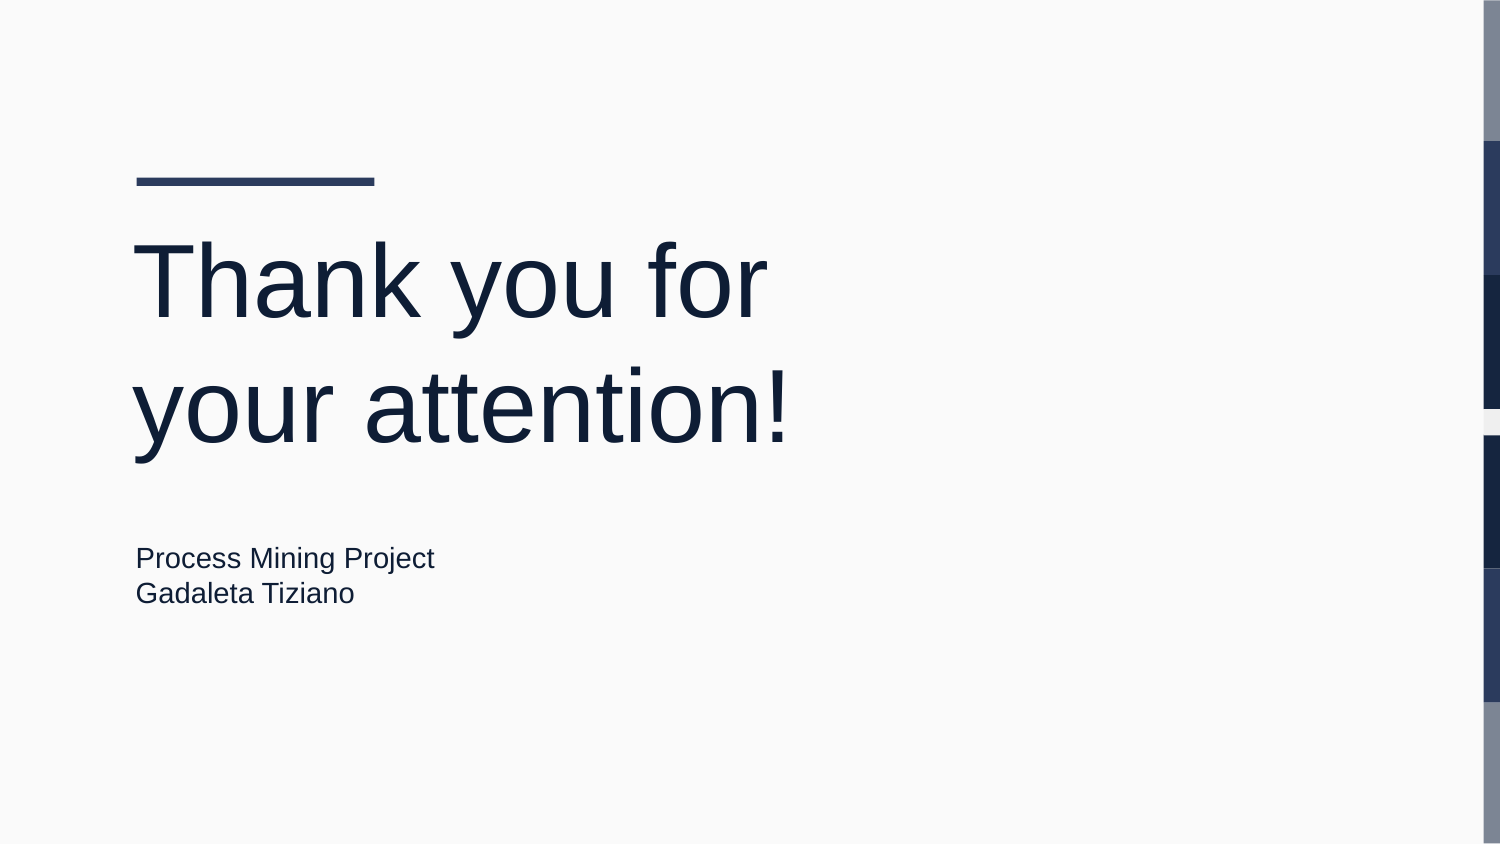

# Thank you for your attention!
Process Mining Project
Gadaleta Tiziano